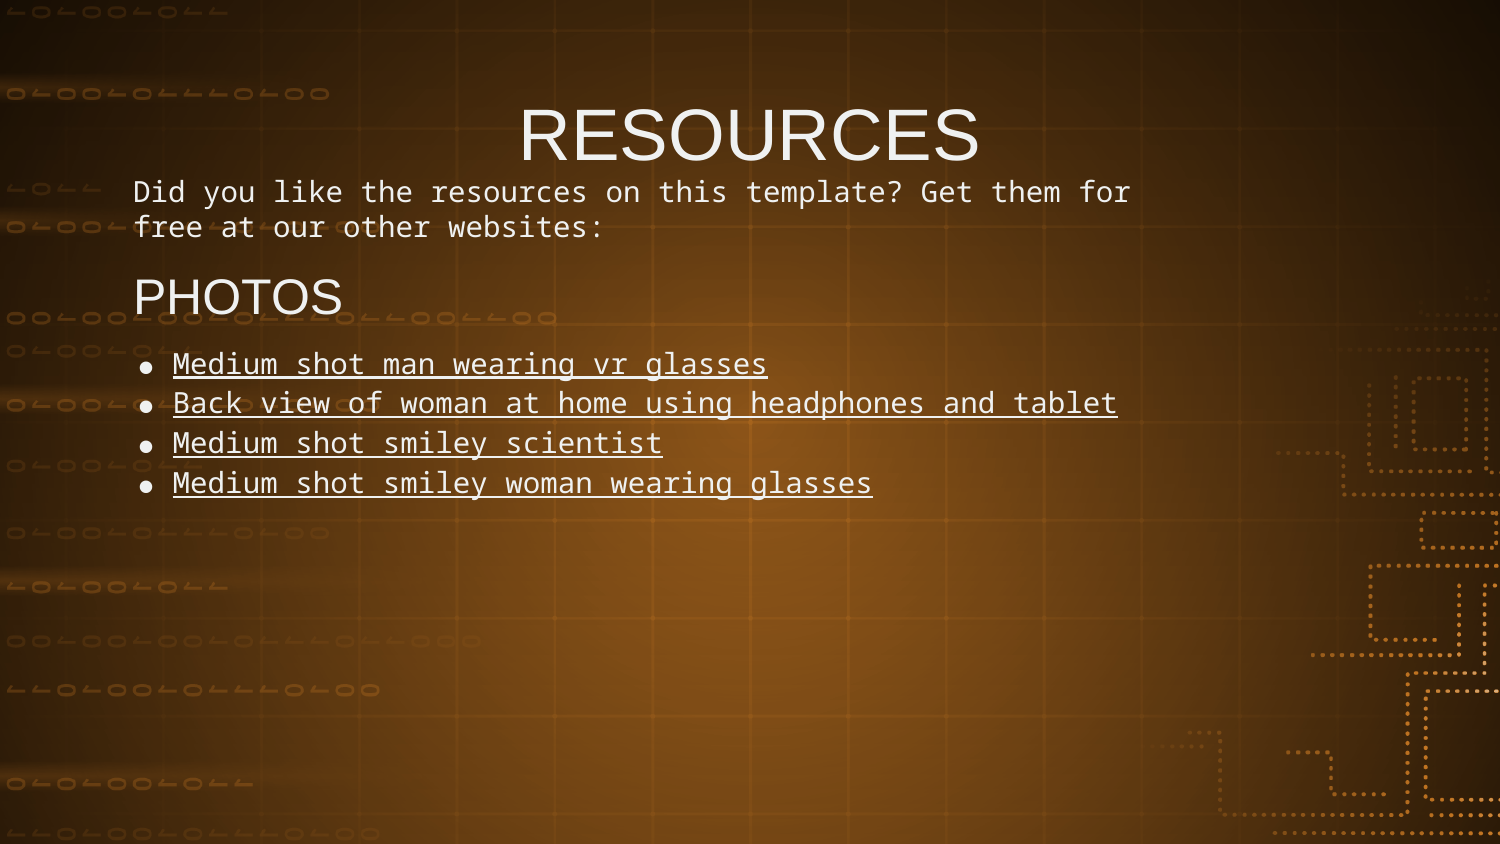

# RESOURCES
Did you like the resources on this template? Get them for free at our other websites:
PHOTOS
Medium shot man wearing vr glasses
Back view of woman at home using headphones and tablet
Medium shot smiley scientist
Medium shot smiley woman wearing glasses